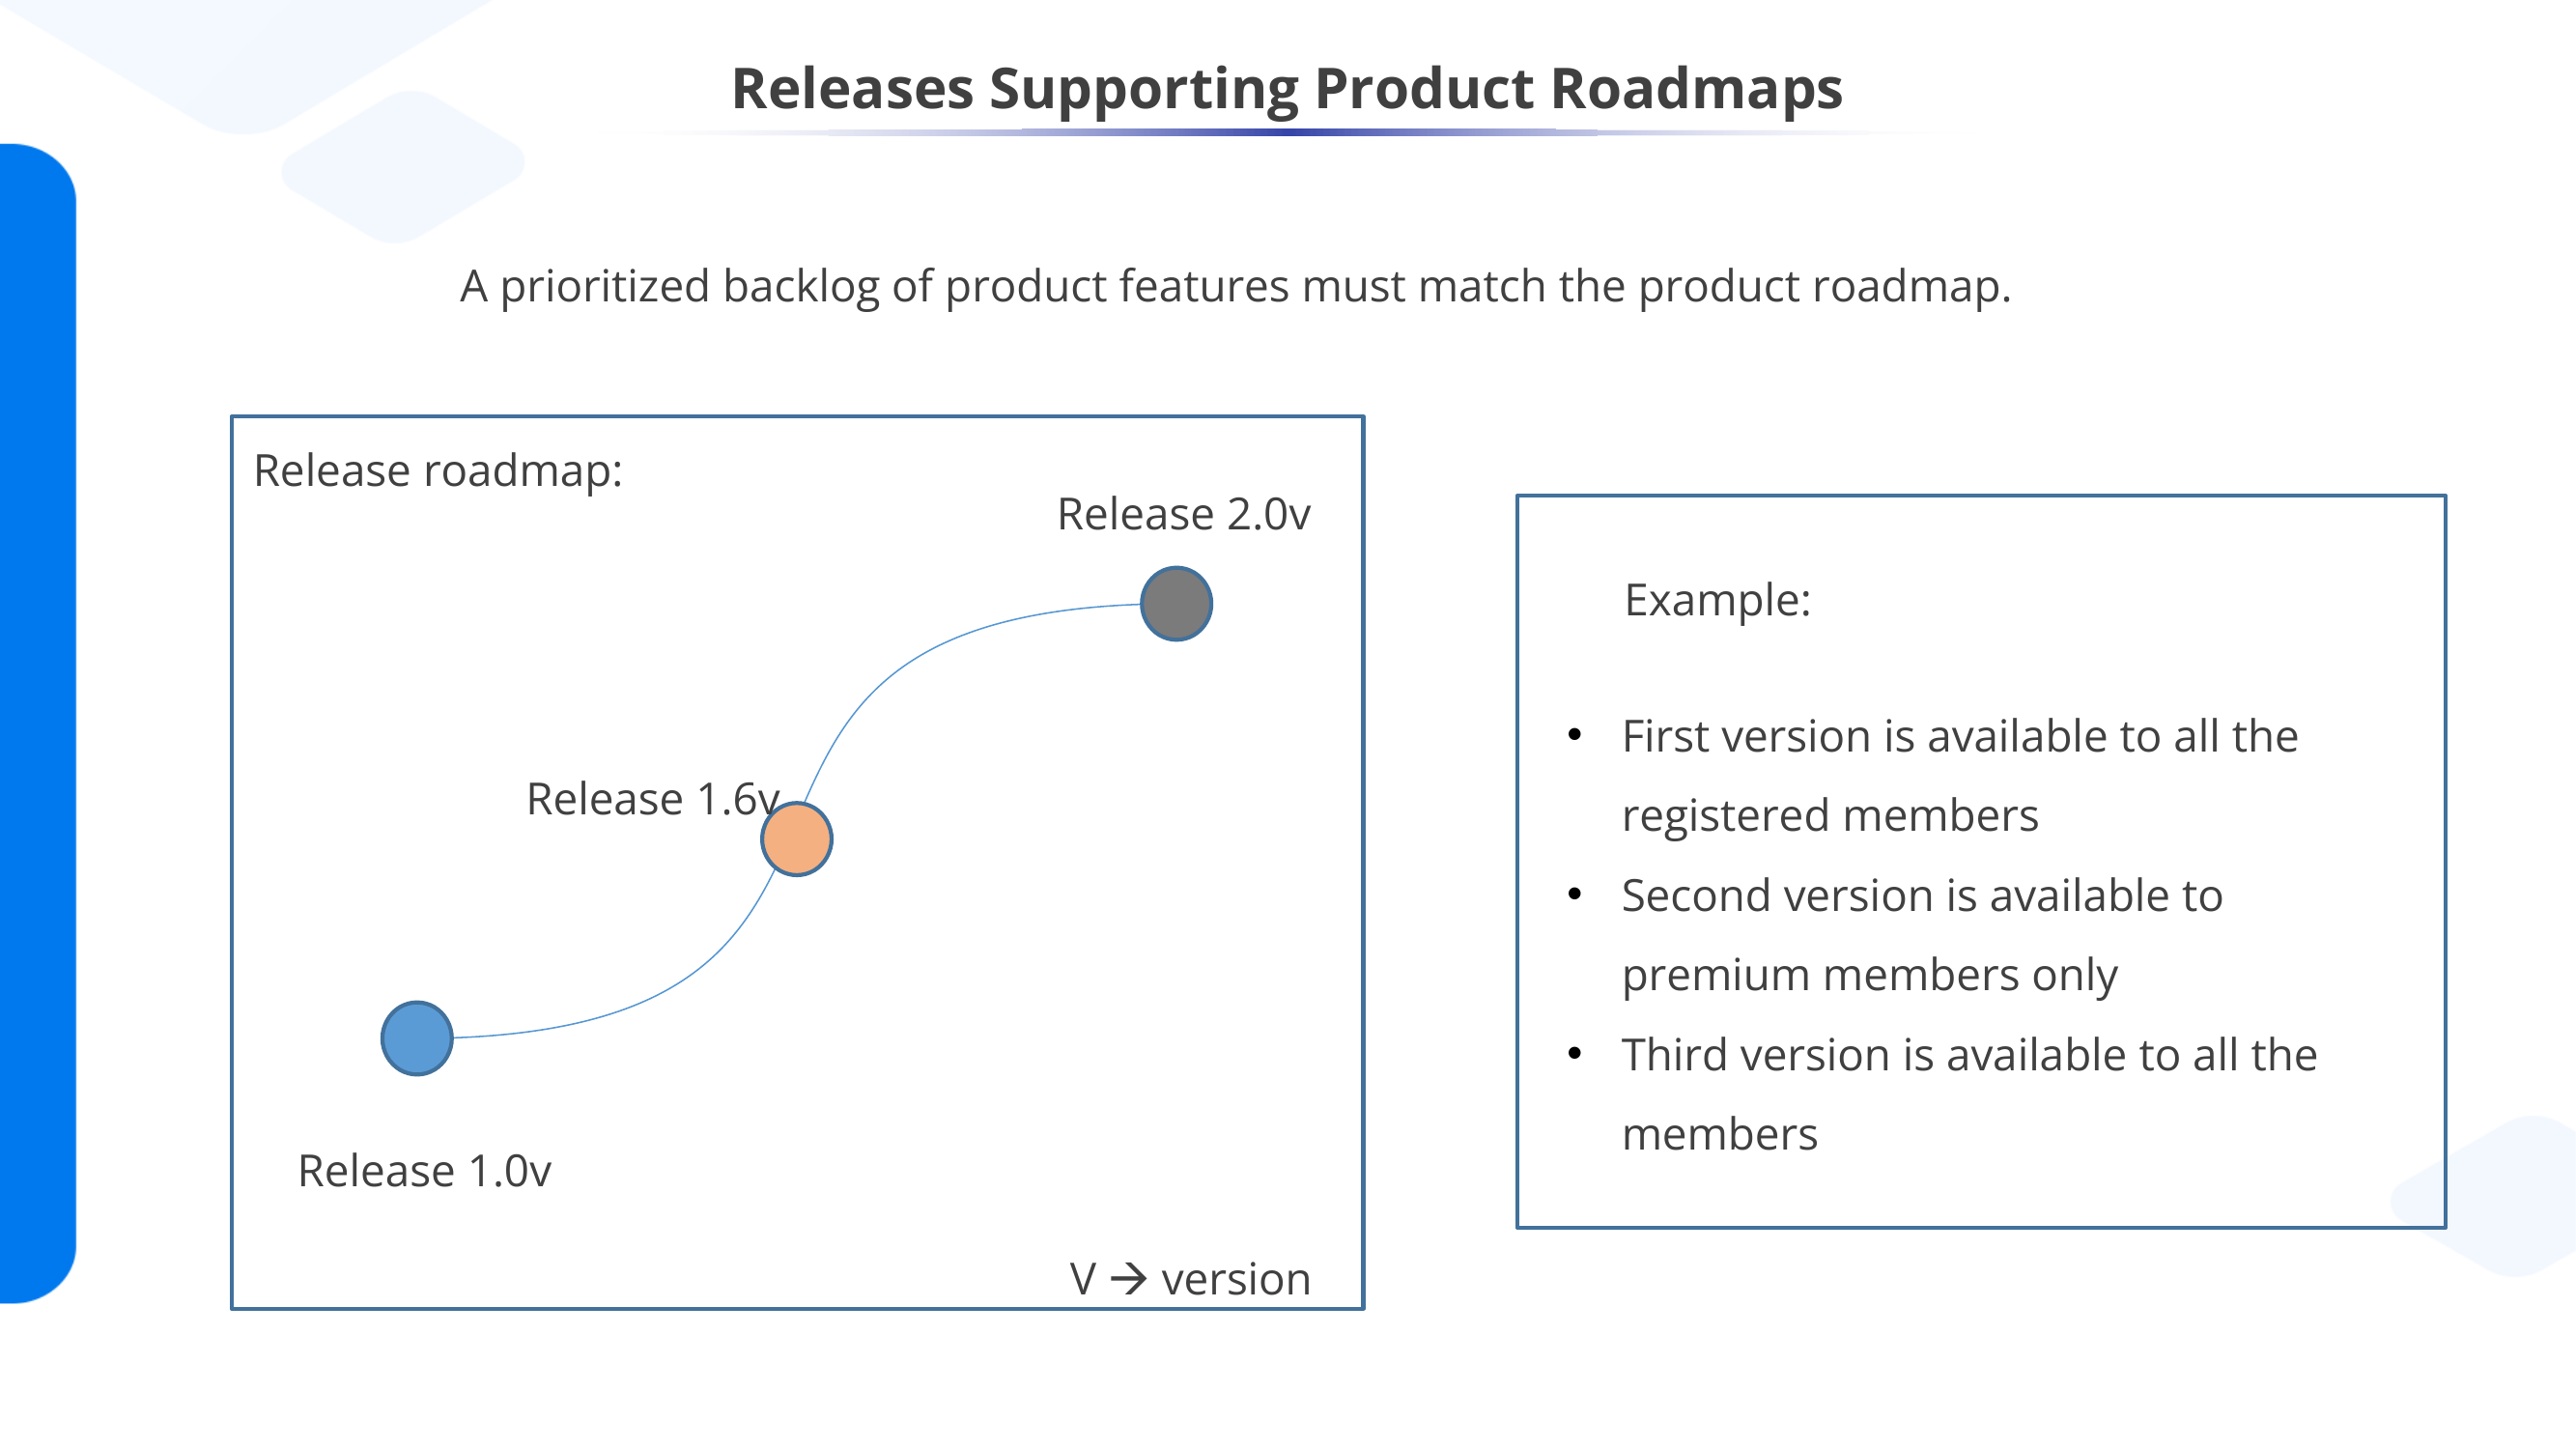

# Releases Supporting Product Roadmaps

A prioritized backlog of product features must match the product roadmap.

Release roadmap:
Release 2.0v

Example:

First version is available to all the registered members
Second version is available to premium members only
Third version is available to all the members
Release 1.6v

Release 1.0v
V 🡪 version